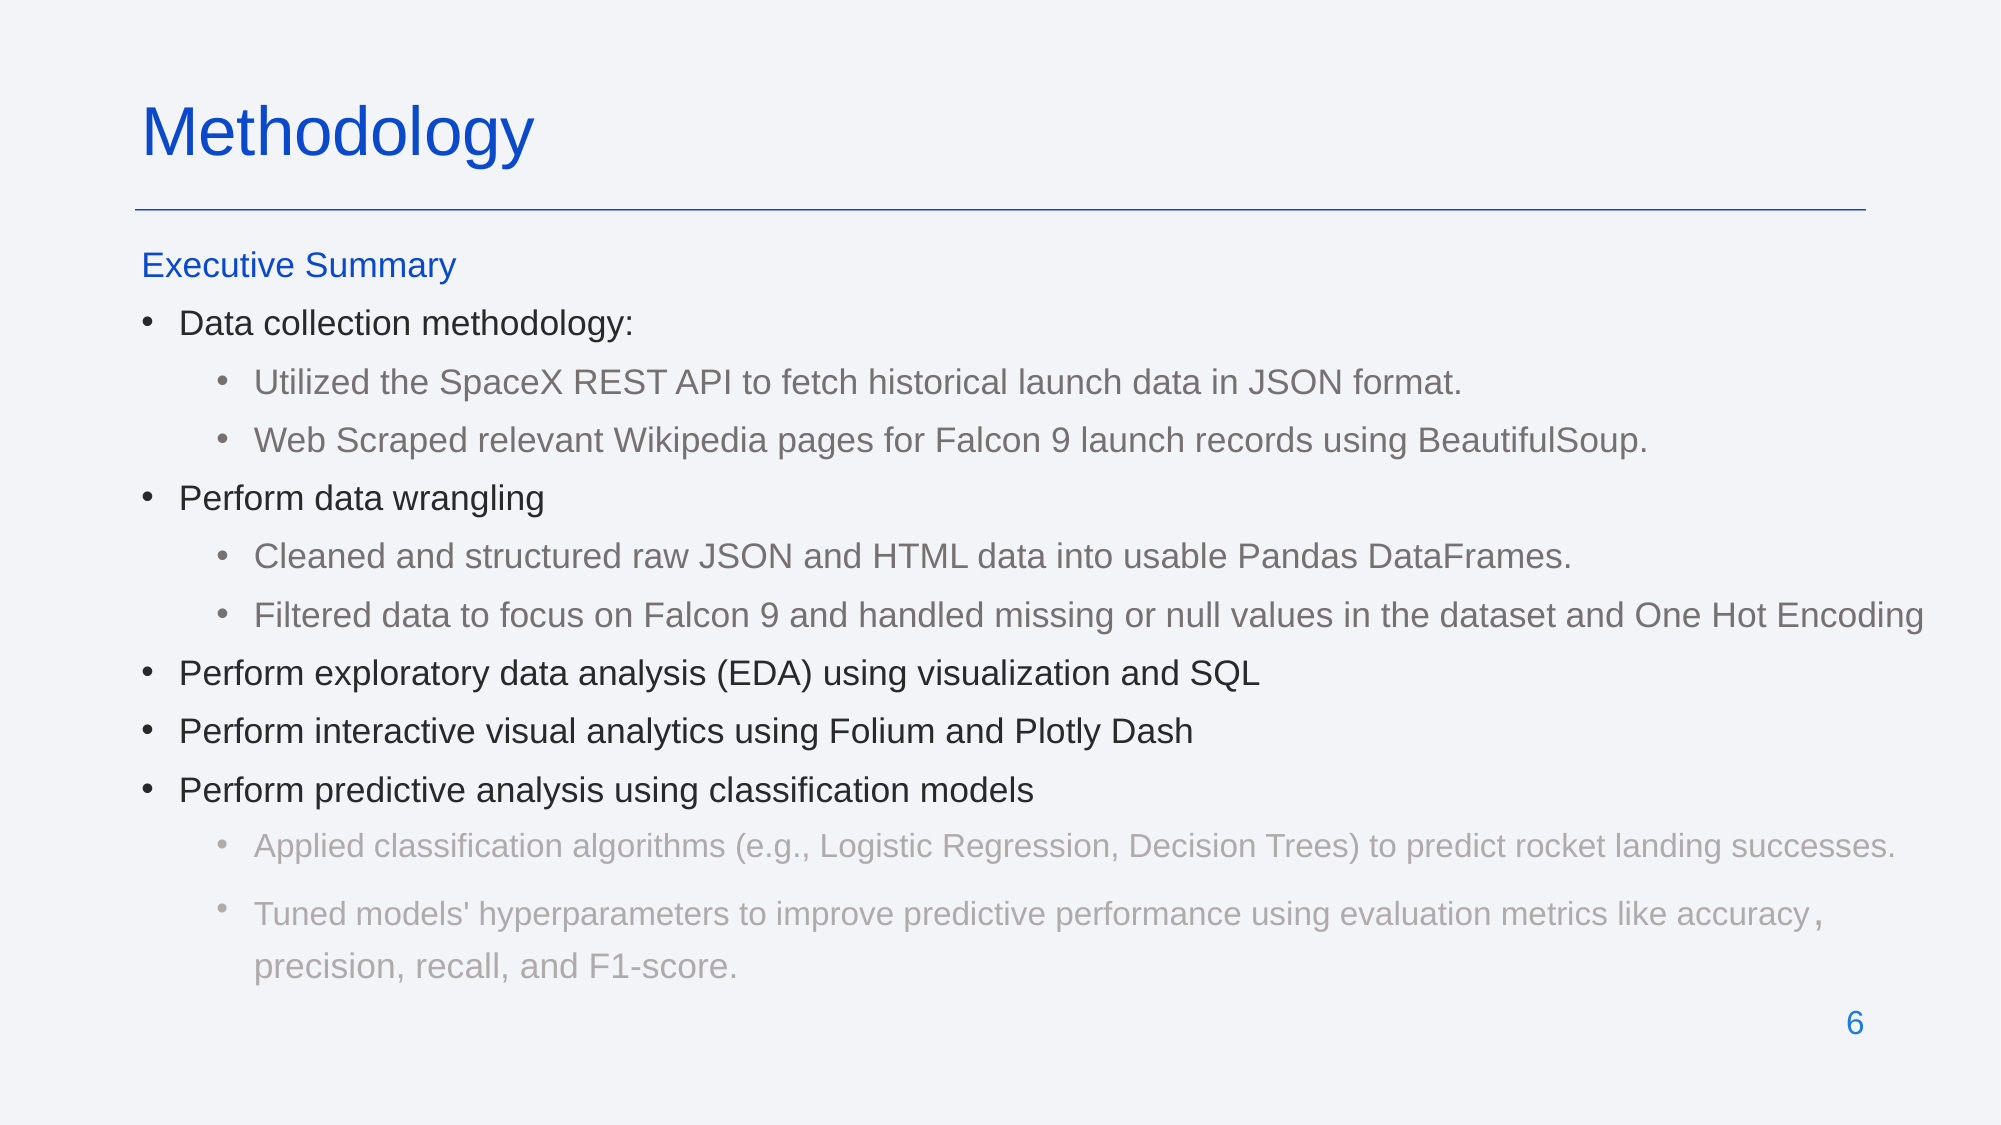

Methodology
Executive Summary
Data collection methodology:
Utilized the SpaceX REST API to fetch historical launch data in JSON format.
Web Scraped relevant Wikipedia pages for Falcon 9 launch records using BeautifulSoup.
Perform data wrangling
Cleaned and structured raw JSON and HTML data into usable Pandas DataFrames.
Filtered data to focus on Falcon 9 and handled missing or null values in the dataset and One Hot Encoding
Perform exploratory data analysis (EDA) using visualization and SQL
Perform interactive visual analytics using Folium and Plotly Dash
Perform predictive analysis using classification models
Applied classification algorithms (e.g., Logistic Regression, Decision Trees) to predict rocket landing successes.
Tuned models' hyperparameters to improve predictive performance using evaluation metrics like accuracy, precision, recall, and F1-score.

6